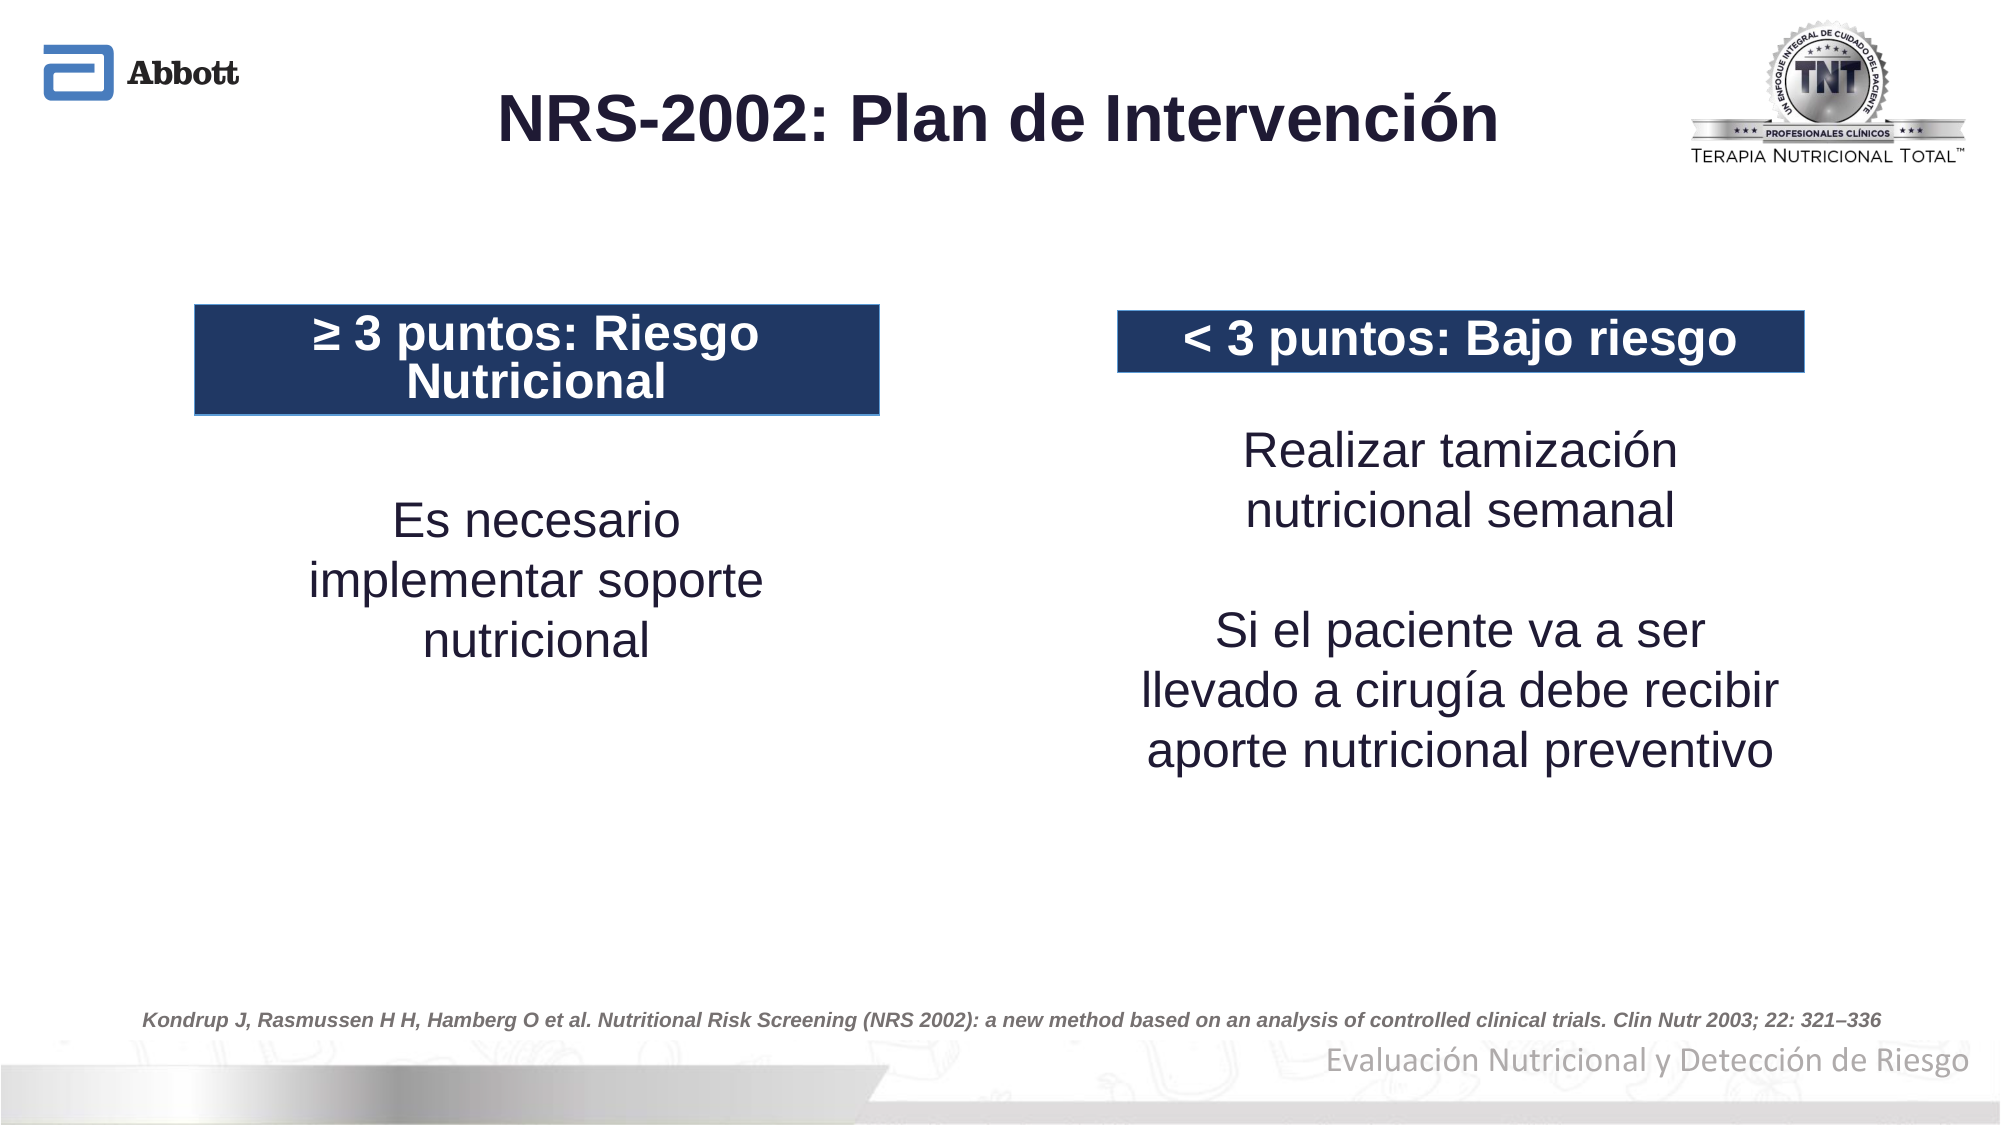

# NRS-2002: Plan de Intervención
≥ 3 puntos: Riesgo Nutricional
< 3 puntos: Bajo riesgo

Realizar tamización nutricional semanal

Si el paciente va a ser llevado a cirugía debe recibir aporte nutricional preventivo

Es necesario implementar soporte nutricional
Kondrup J, Rasmussen H H, Hamberg O et al. Nutritional Risk Screening (NRS 2002): a new method based on an analysis of controlled clinical trials. Clin Nutr 2003; 22: 321–336